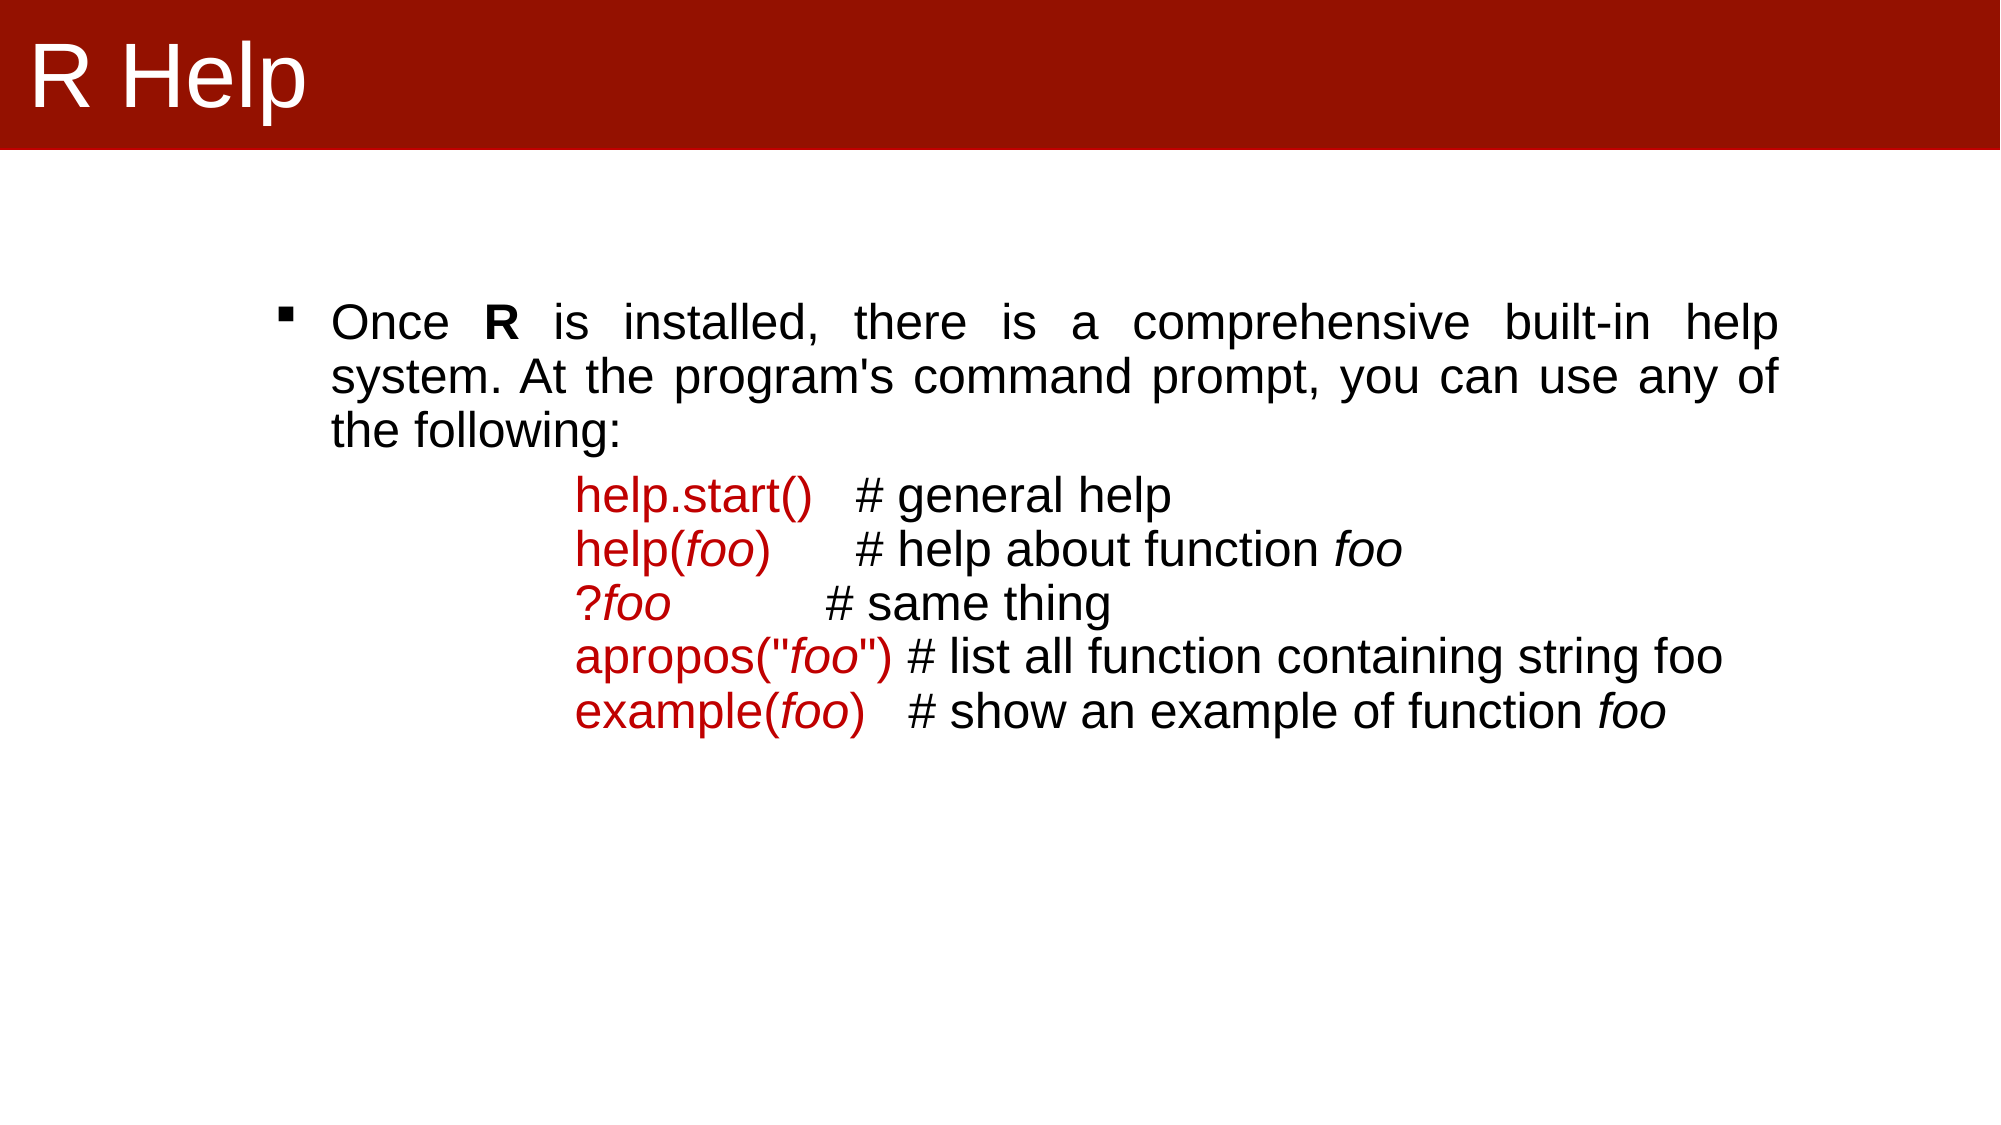

R Help
Once R is installed, there is a comprehensive built-in help system. At the program's command prompt, you can use any of the following:
		help.start()   # general help
		help(foo)      # help about function foo
		?foo           # same thing
		apropos("foo") # list all function containing string foo
		example(foo)   # show an example of function foo